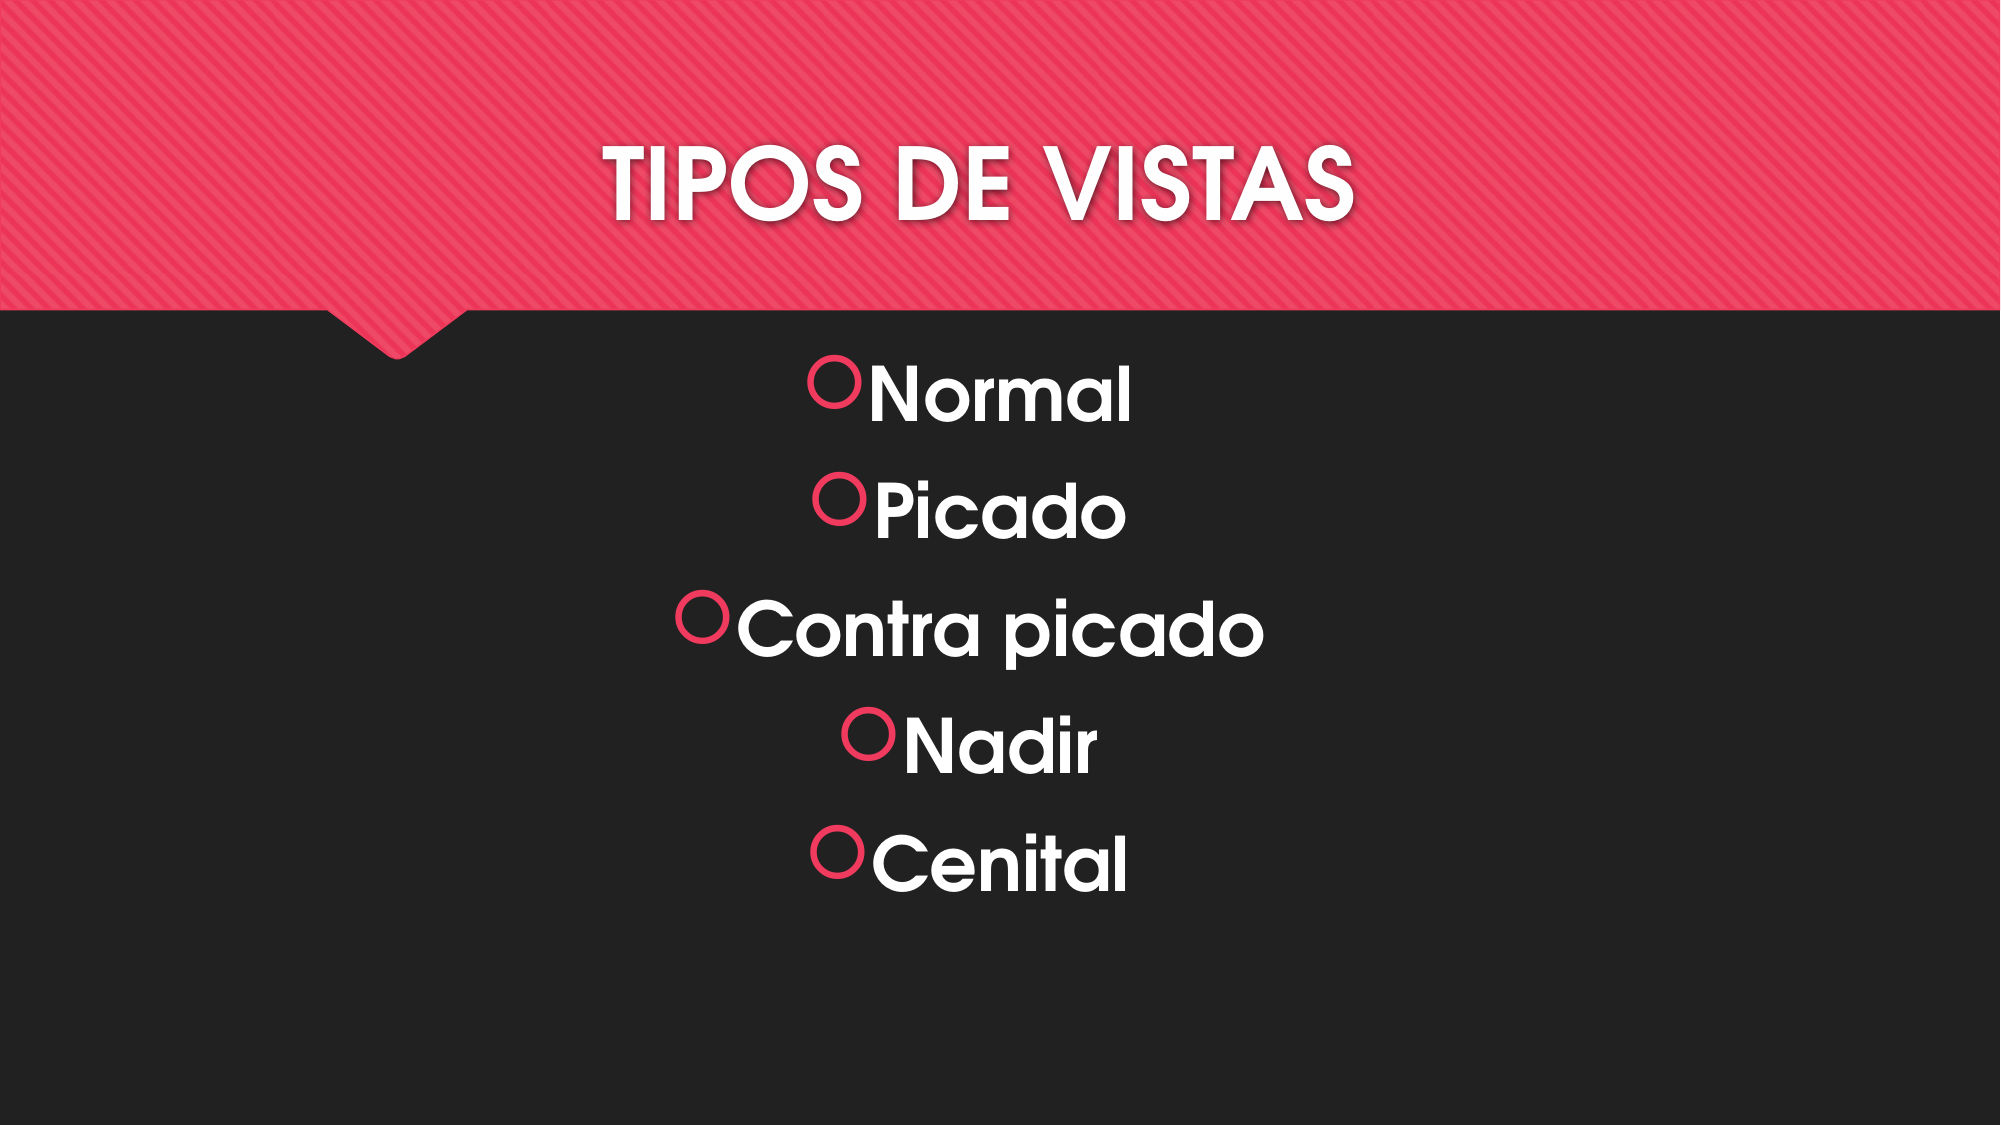

# TIPOS DE VISTAS
Normal
Picado
Contra picado
Nadir
Cenital